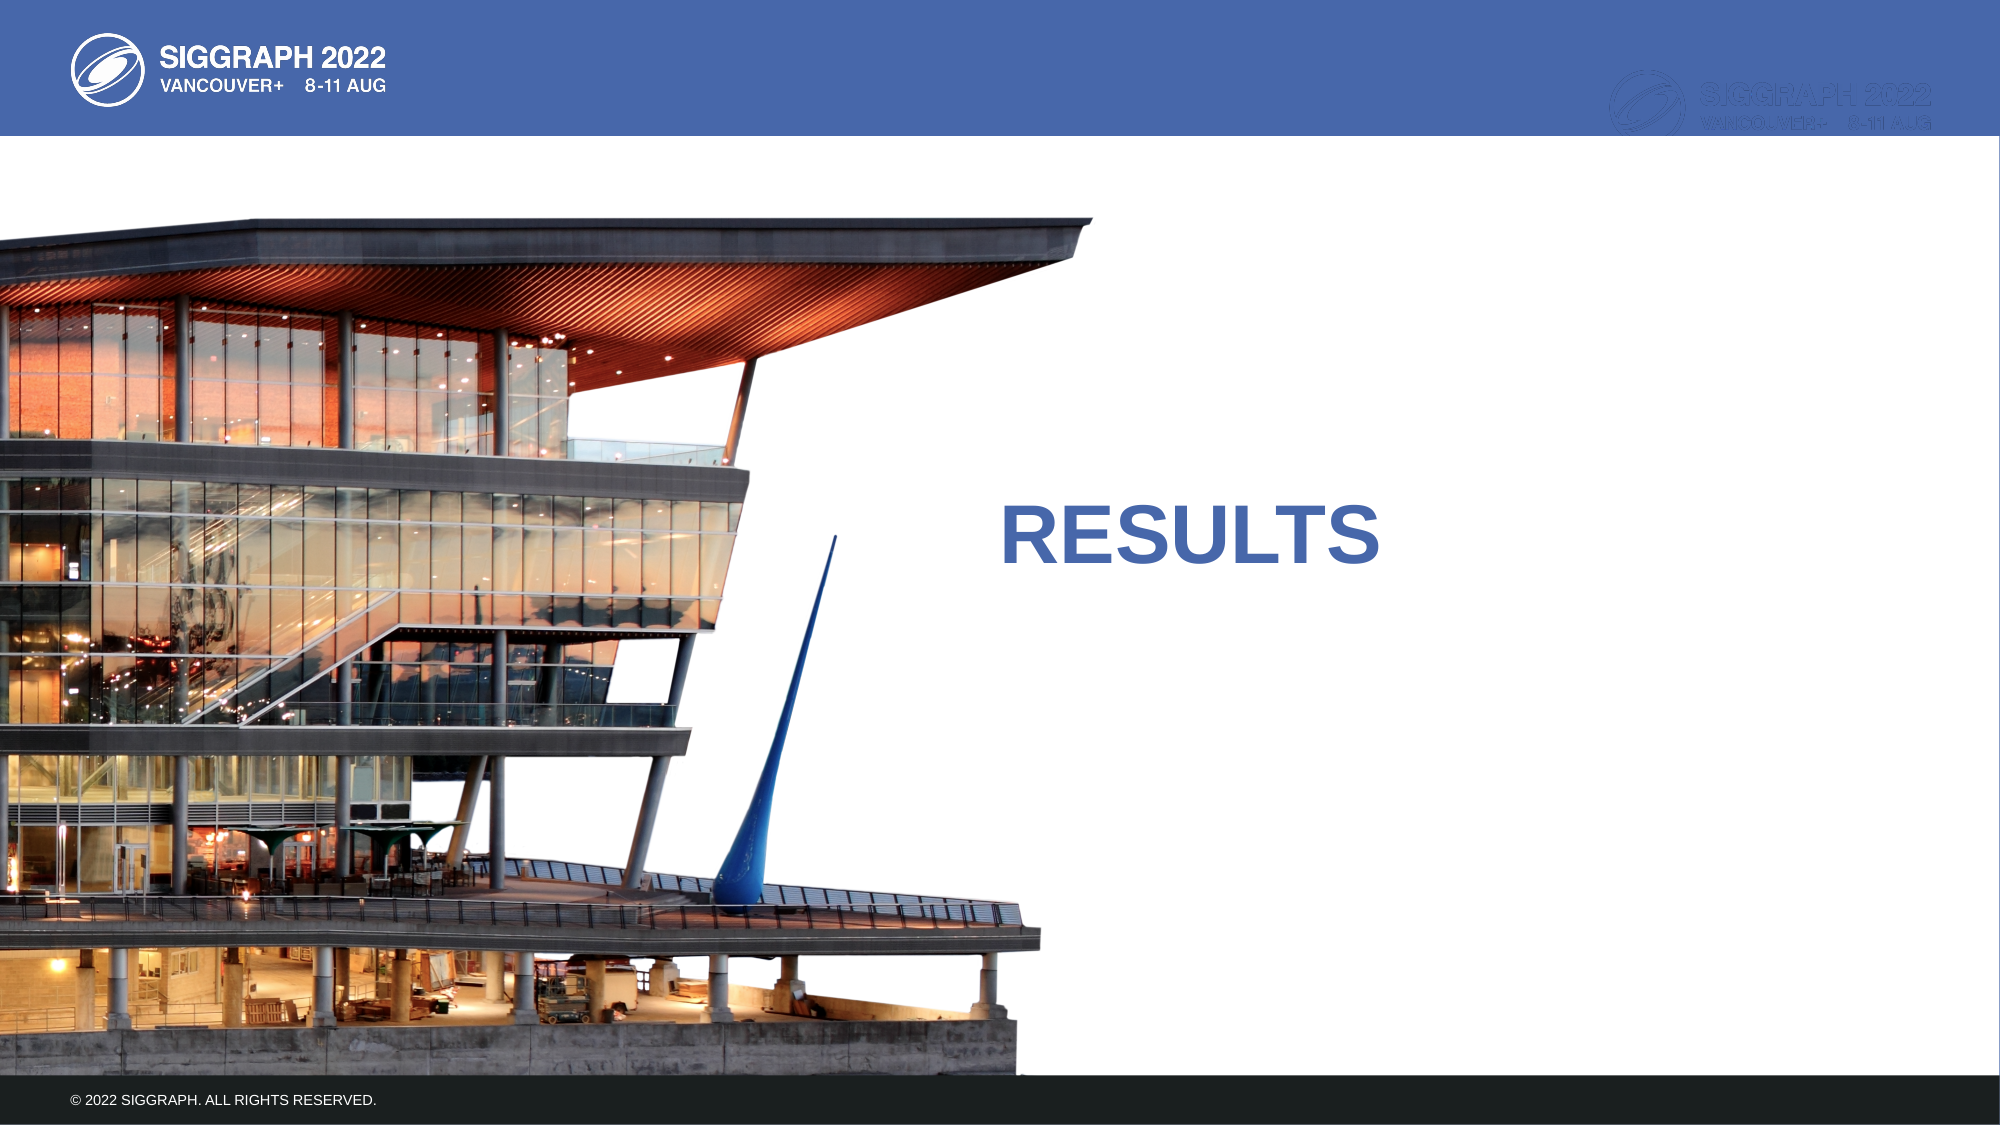

# Results

© 2022 SIGGRAPH. All Rights Reserved.